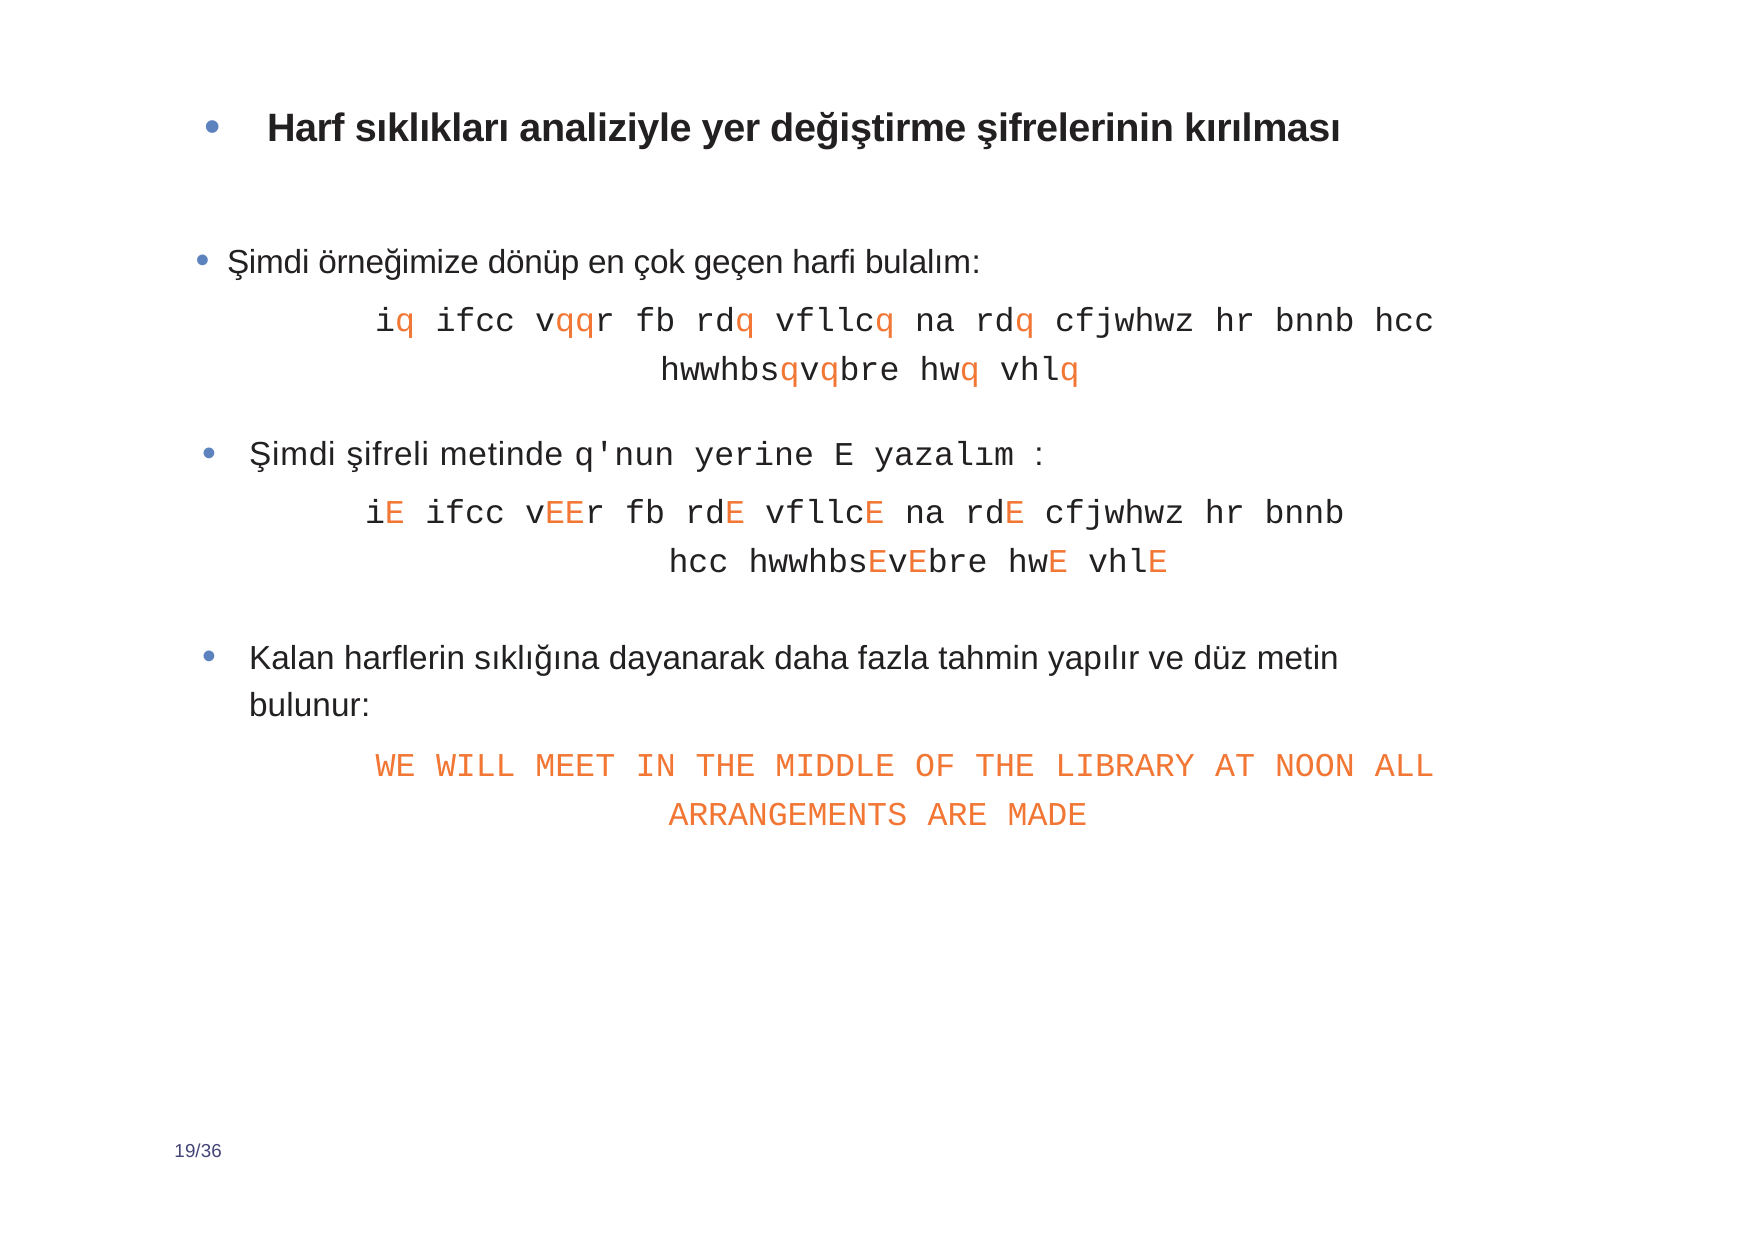

Harf sıklıkları analiziyle yer değiştirme şifrelerinin kırılması
Şimdi örneğimize dönüp en çok geçen harfi bulalım:
iq ifcc vqqr fb rdq vfllcq na rdq cfjwhwz hr bnnb hcc hwwhbsqvqbre hwq vhlq

Şimdi şifreli metinde q'nun yerine E yazalım :
iE ifcc vEEr fb rdE vfllcE na rdE cfjwhwz hr bnnb	hcc hwwhbsEvEbre hwE vhlE

Kalan harflerin sıklığına dayanarak daha fazla tahmin yapılır ve düz metin bulunur:

WE WILL MEET IN THE MIDDLE OF THE LIBRARY AT NOON ALL ARRANGEMENTS ARE MADE
19/36